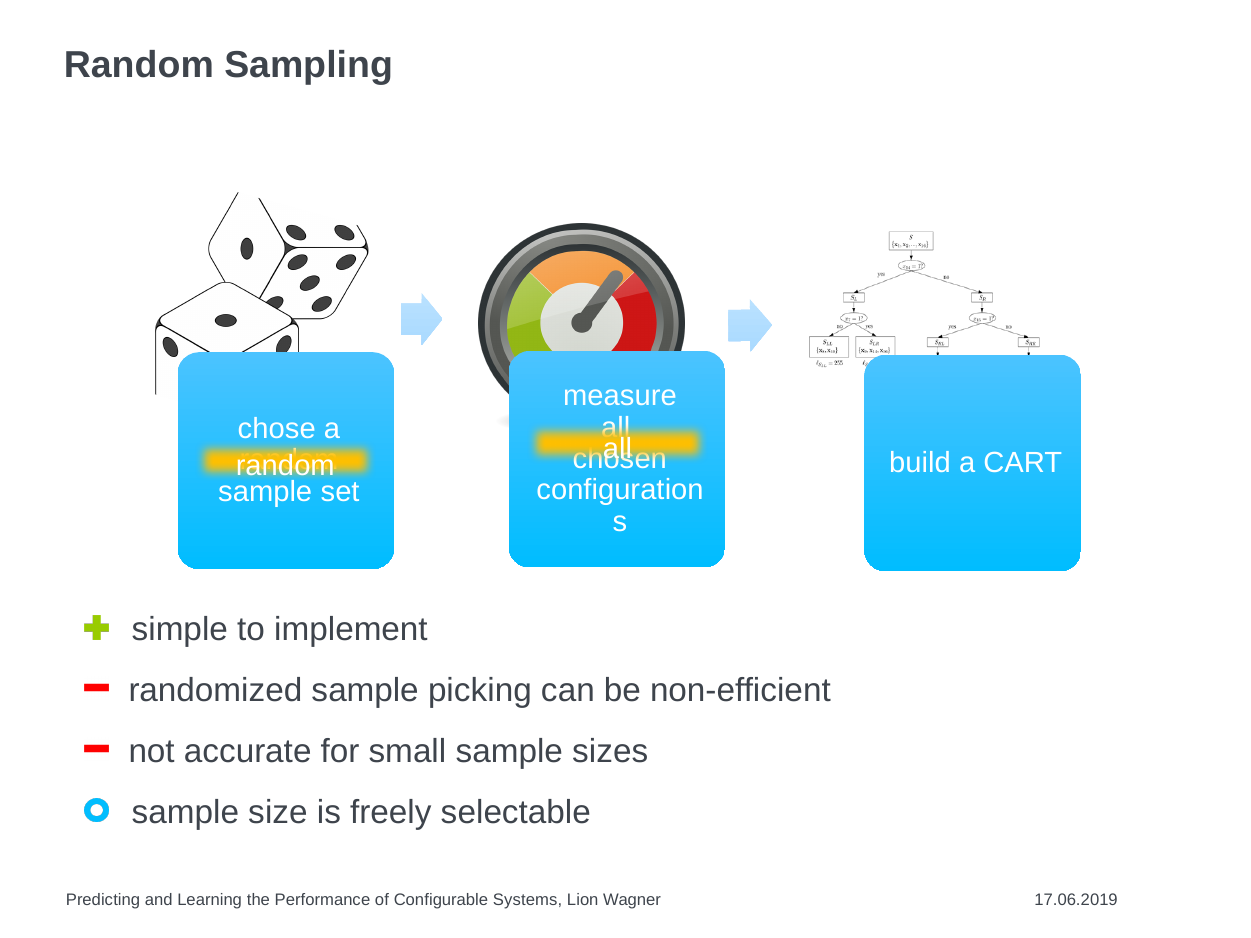

# Random Sampling

chose a random
sample set

measure
all
chosen
configurations

build a CART
all
random
simple to implement
randomized sample picking can be non-efficient
not accurate for small sample sizes
sample size is freely selectable
Predicting and Learning the Performance of Configurable Systems, Lion Wagner
17.06.2019